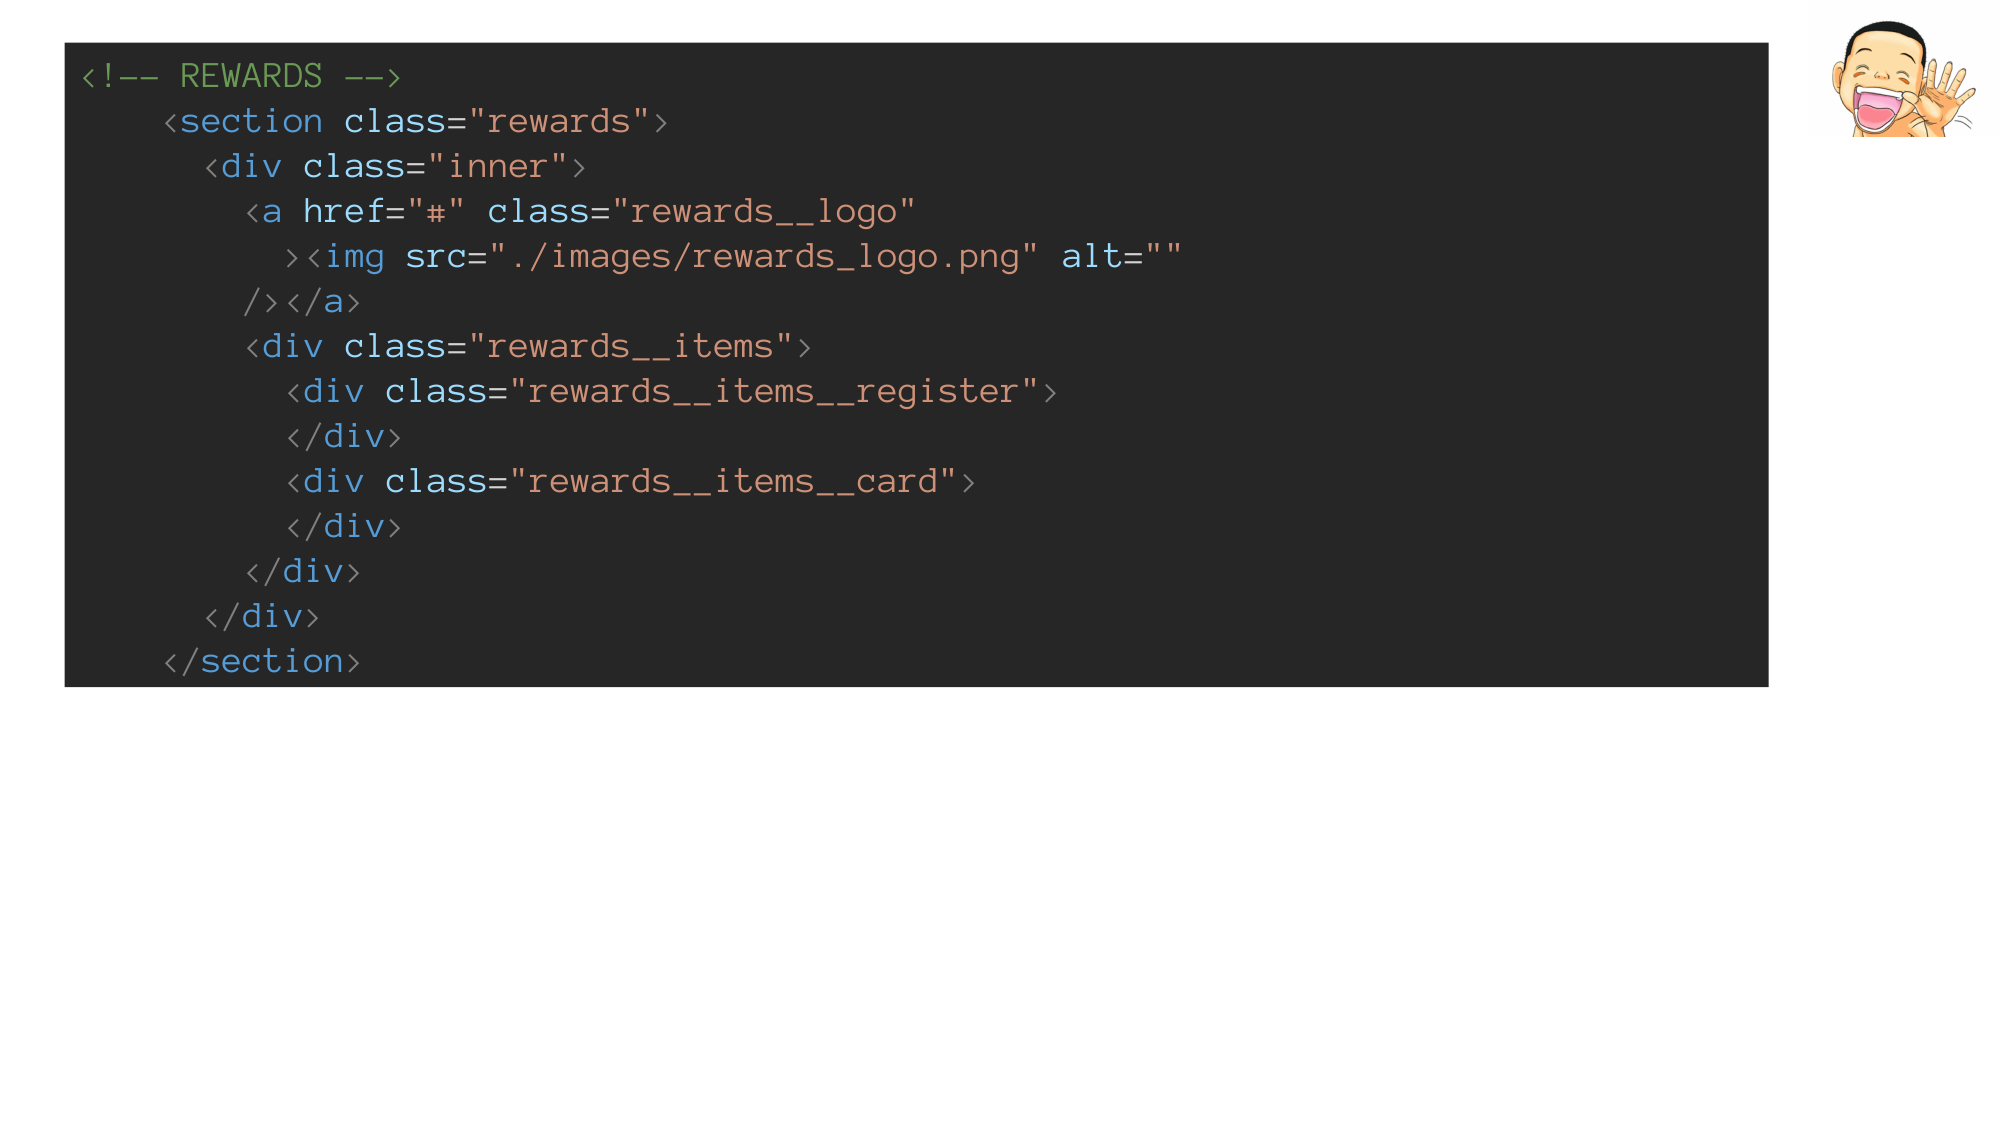

<!-- REWARDS -->
    <section class="rewards">
      <div class="inner">
        <a href="#" class="rewards__logo"
          ><img src="./images/rewards_logo.png" alt=""
        /></a>
        <div class="rewards__items">
          <div class="rewards__items__register">
          </div>
          <div class="rewards__items__card">
          </div>
        </div>
      </div>
    </section>